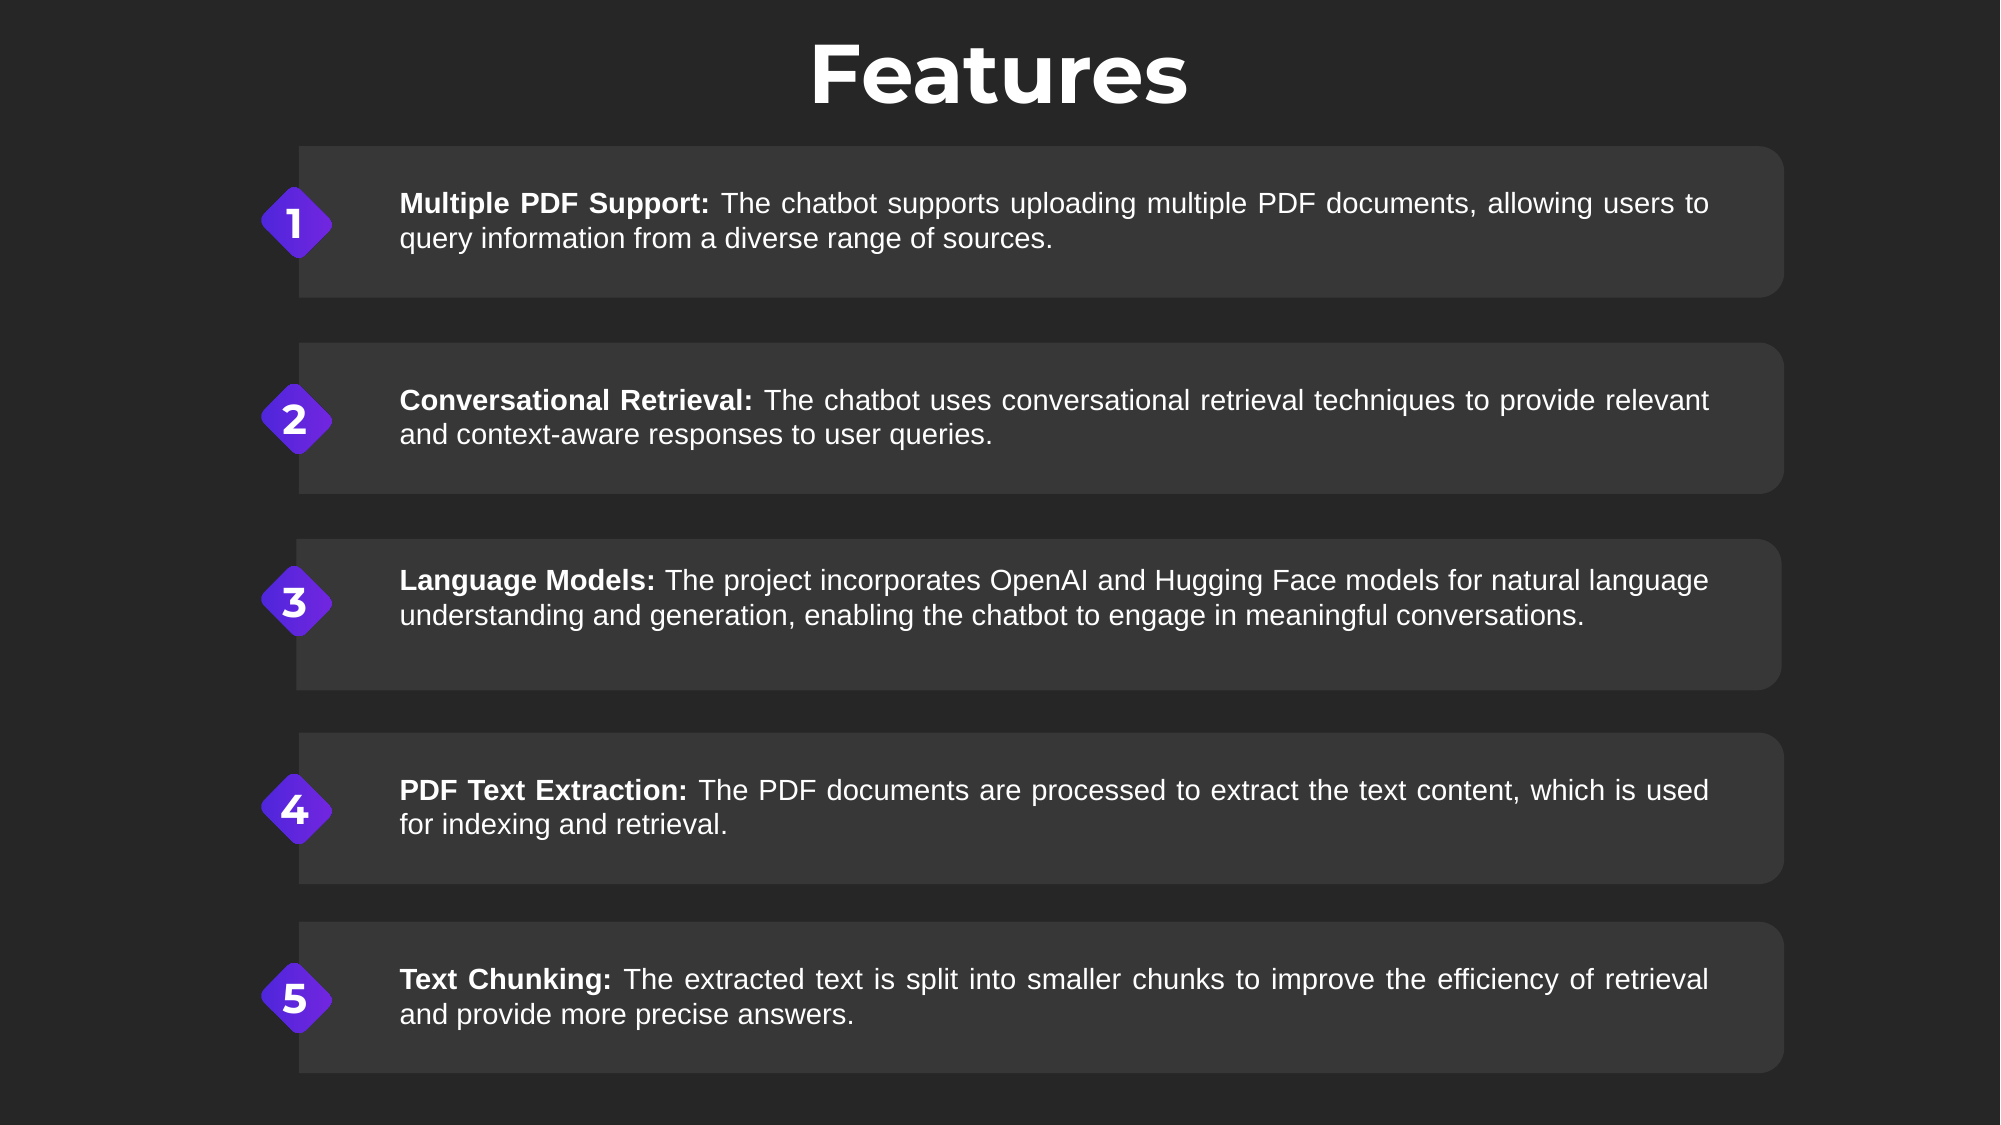

Features

Multiple PDF Support: The chatbot supports uploading multiple PDF documents, allowing users to query information from a diverse range of sources.
1

Conversational Retrieval: The chatbot uses conversational retrieval techniques to provide relevant and context-aware responses to user queries.
2

Language Models: The project incorporates OpenAI and Hugging Face models for natural language understanding and generation, enabling the chatbot to engage in meaningful conversations.
3

PDF Text Extraction: The PDF documents are processed to extract the text content, which is used for indexing and retrieval.
4

Text Chunking: The extracted text is split into smaller chunks to improve the efficiency of retrieval and provide more precise answers.
5